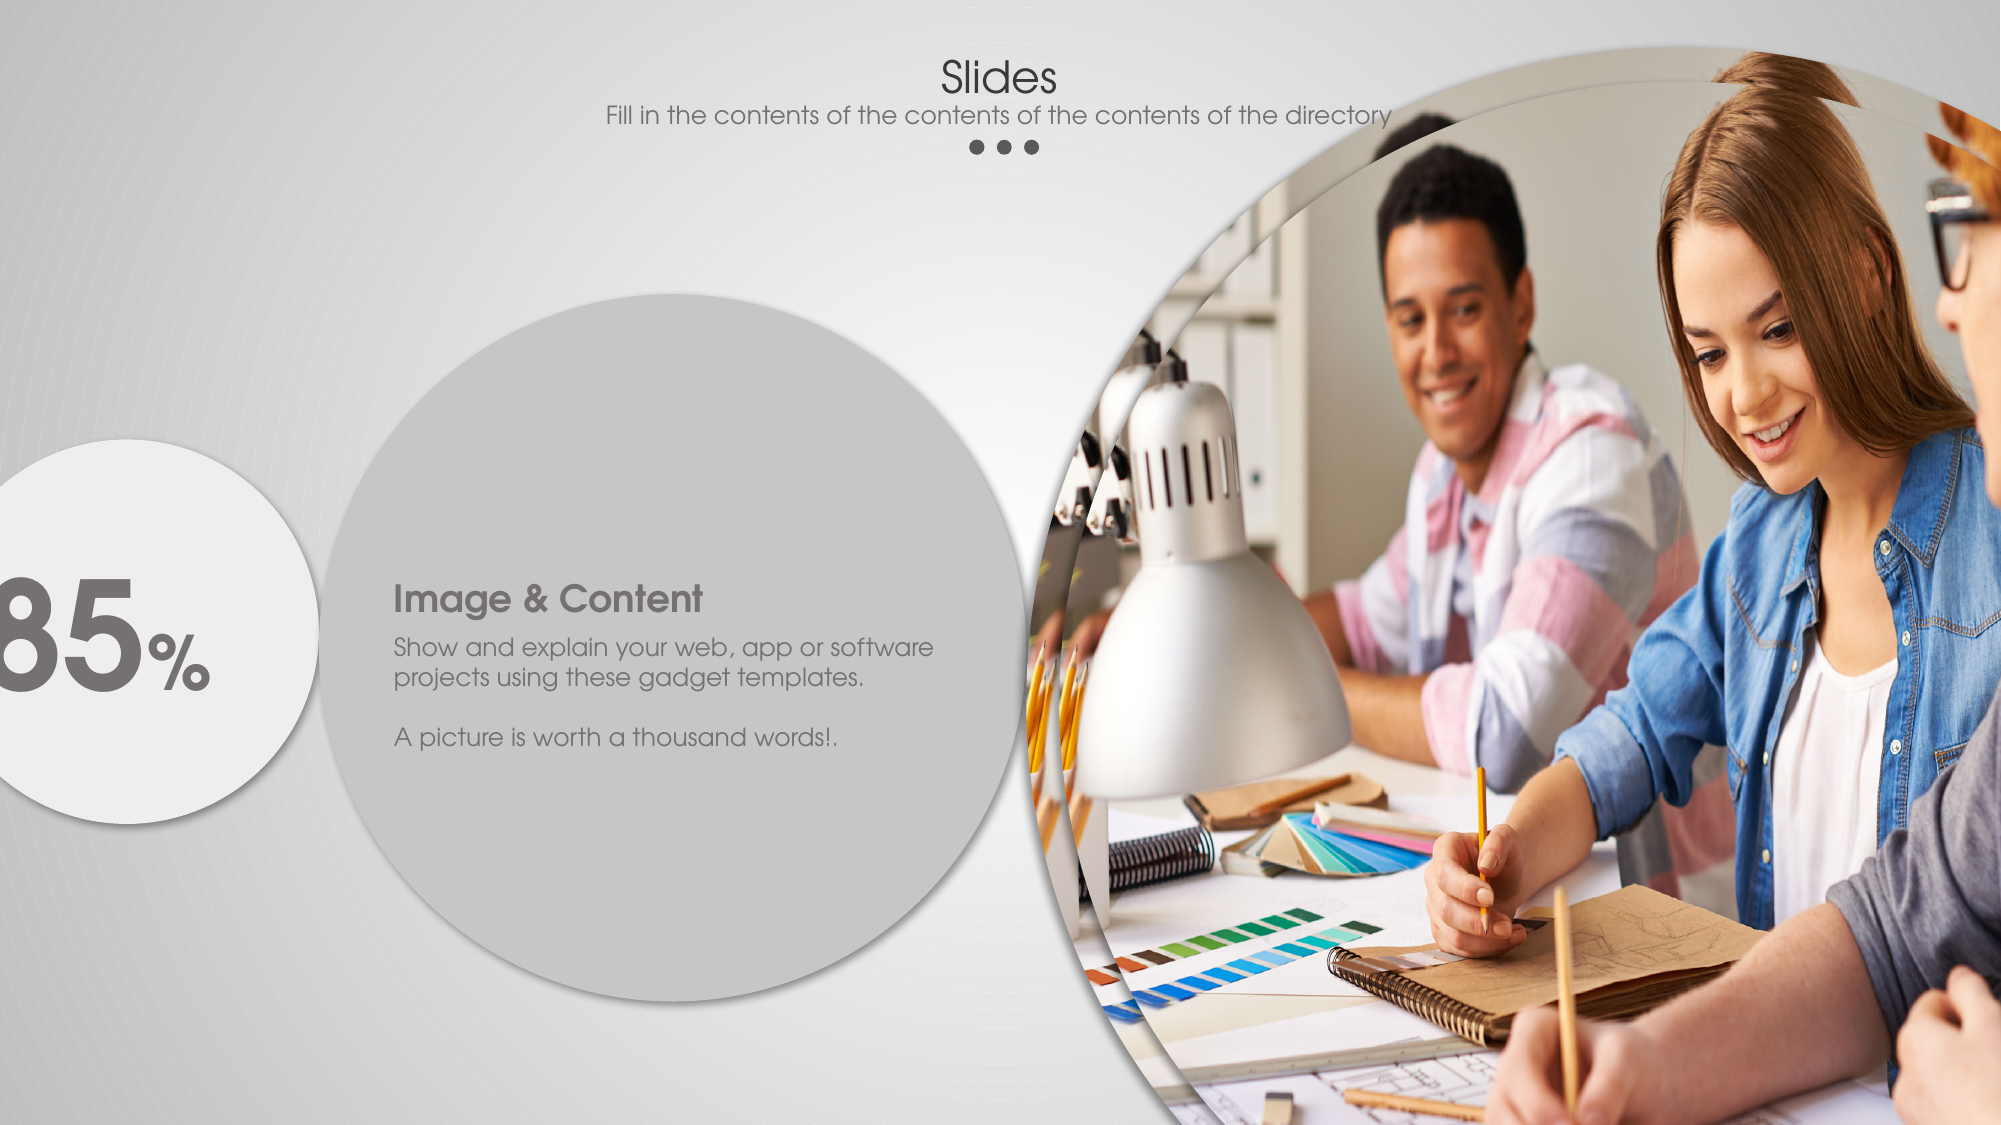

Slides
Fill in the contents of the contents of the contents of the directory

Image & Content
Show and explain your web, app or software projects using these gadget templates.
A picture is worth a thousand words!.

85%